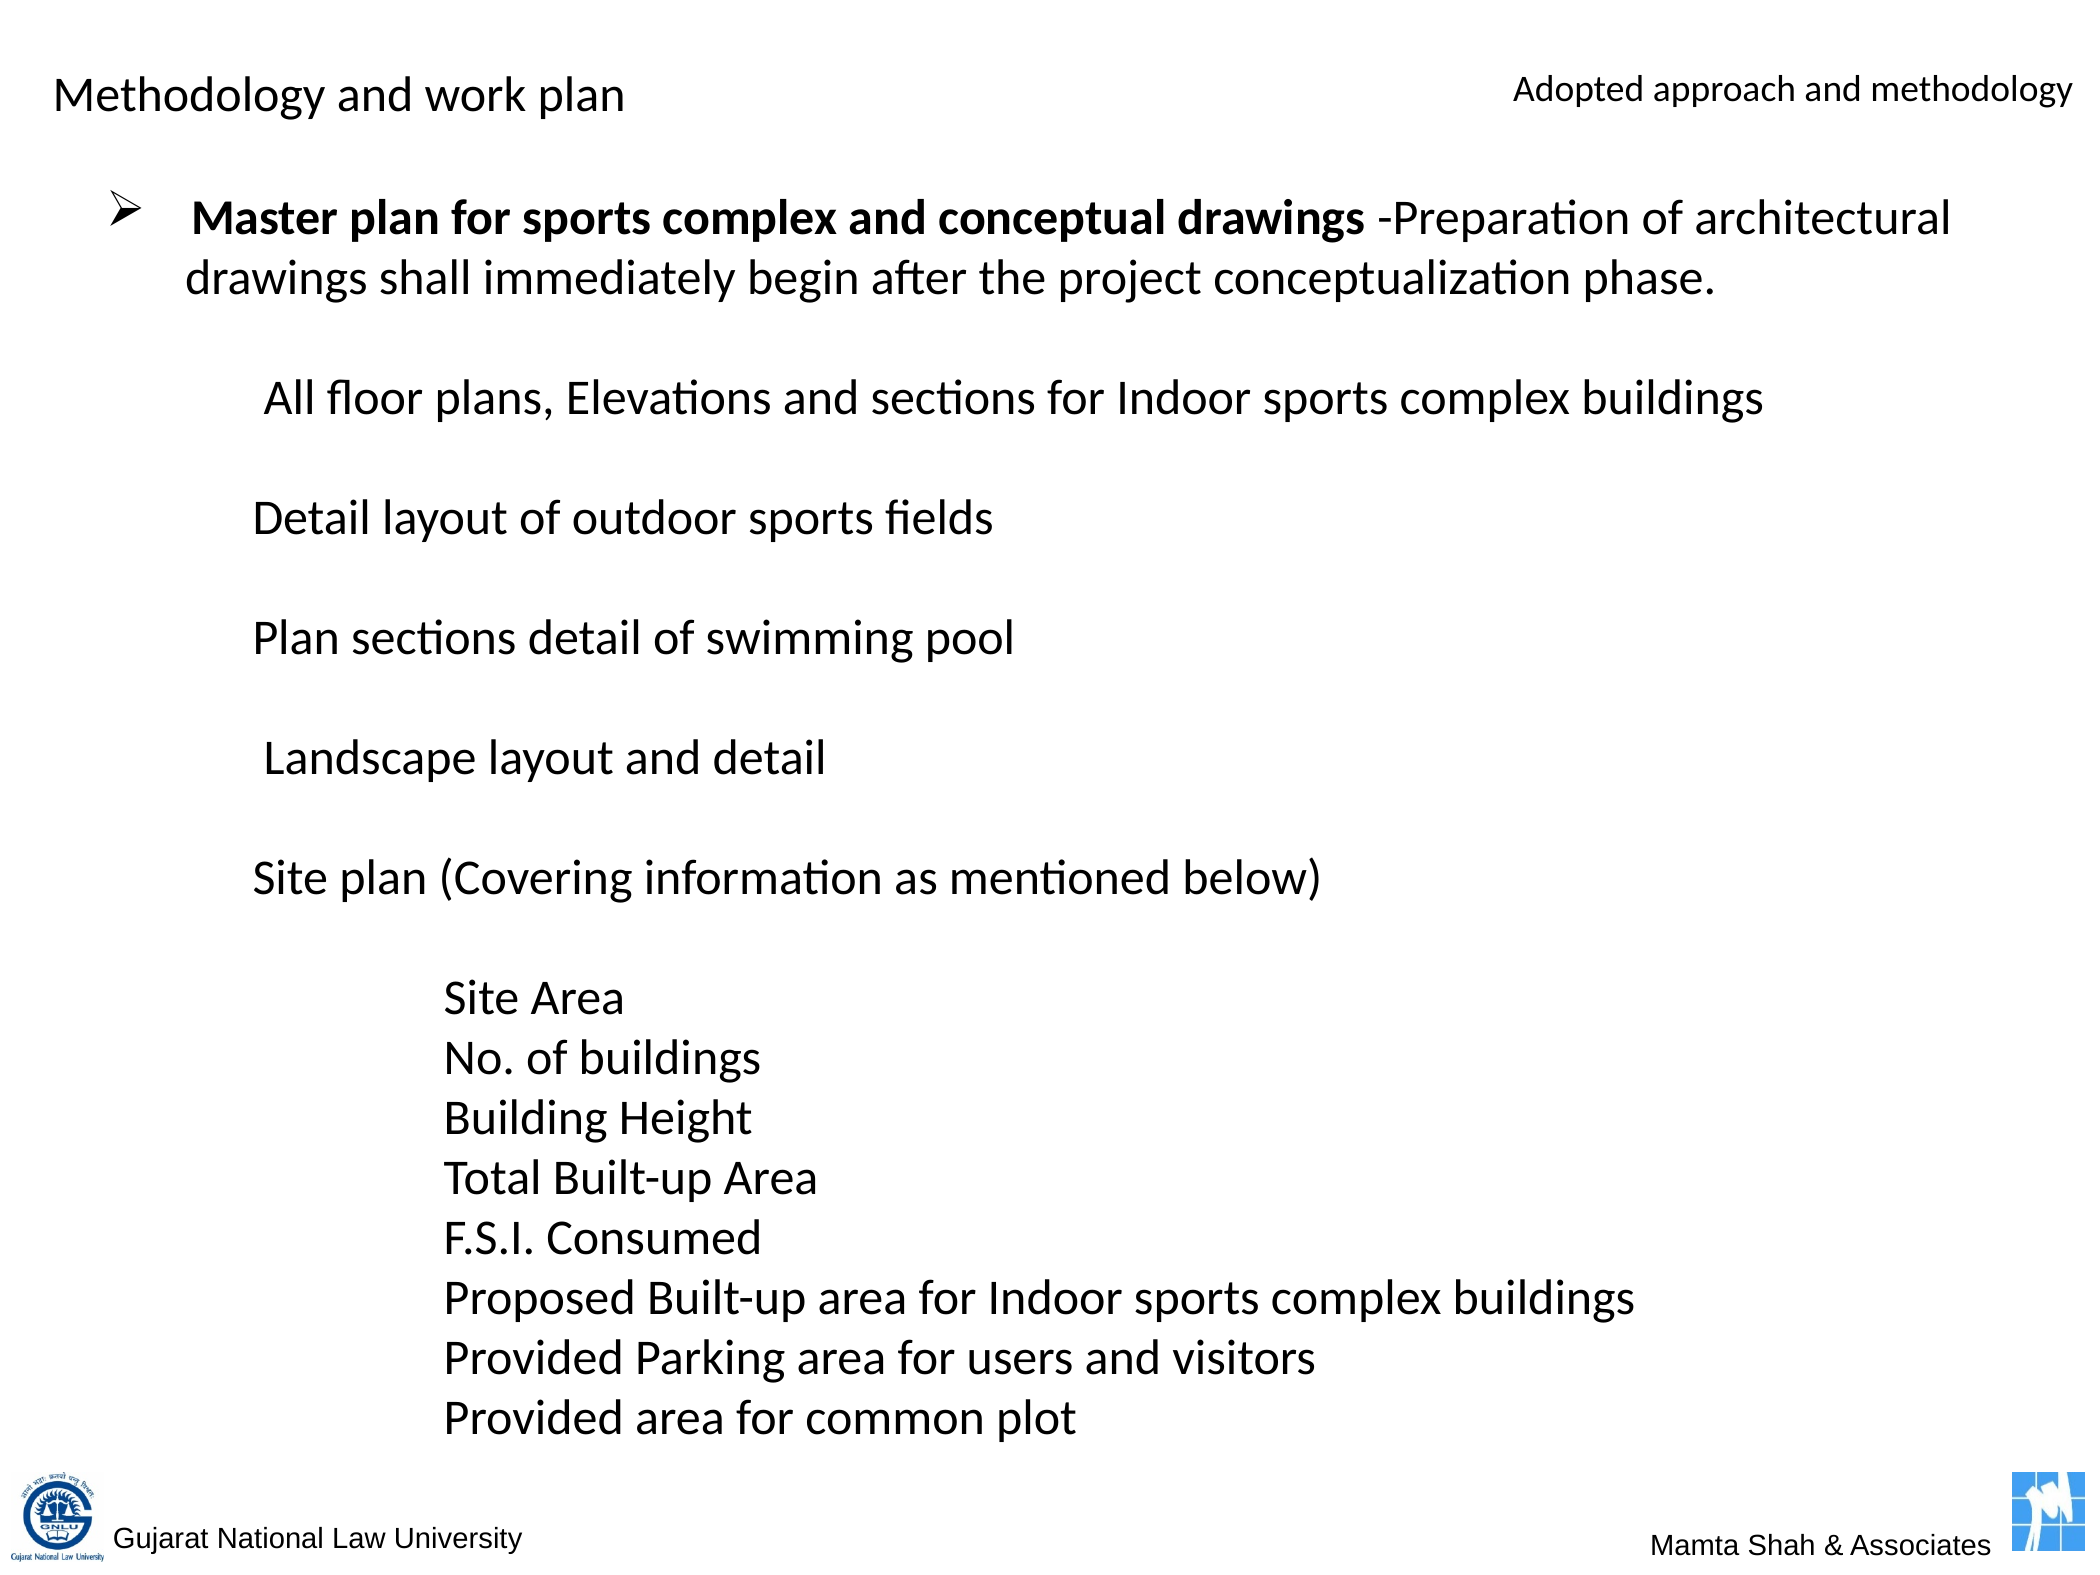

Methodology and work plan
Adopted approach and methodology
    Master plan for sports complex and conceptual drawings -Preparation of architectural
       drawings shall immediately begin after the project conceptualization phase.

              All floor plans, Elevations and sections for Indoor sports complex buildings

             Detail layout of outdoor sports fields

             Plan sections detail of swimming pool

              Landscape layout and detail

             Site plan (Covering information as mentioned below)

                              Site Area
                              No. of buildings
                              Building Height
                              Total Built-up Area
                              F.S.I. Consumed
                              Proposed Built-up area for Indoor sports complex buildings
                              Provided Parking area for users and visitors
                              Provided area for common plot